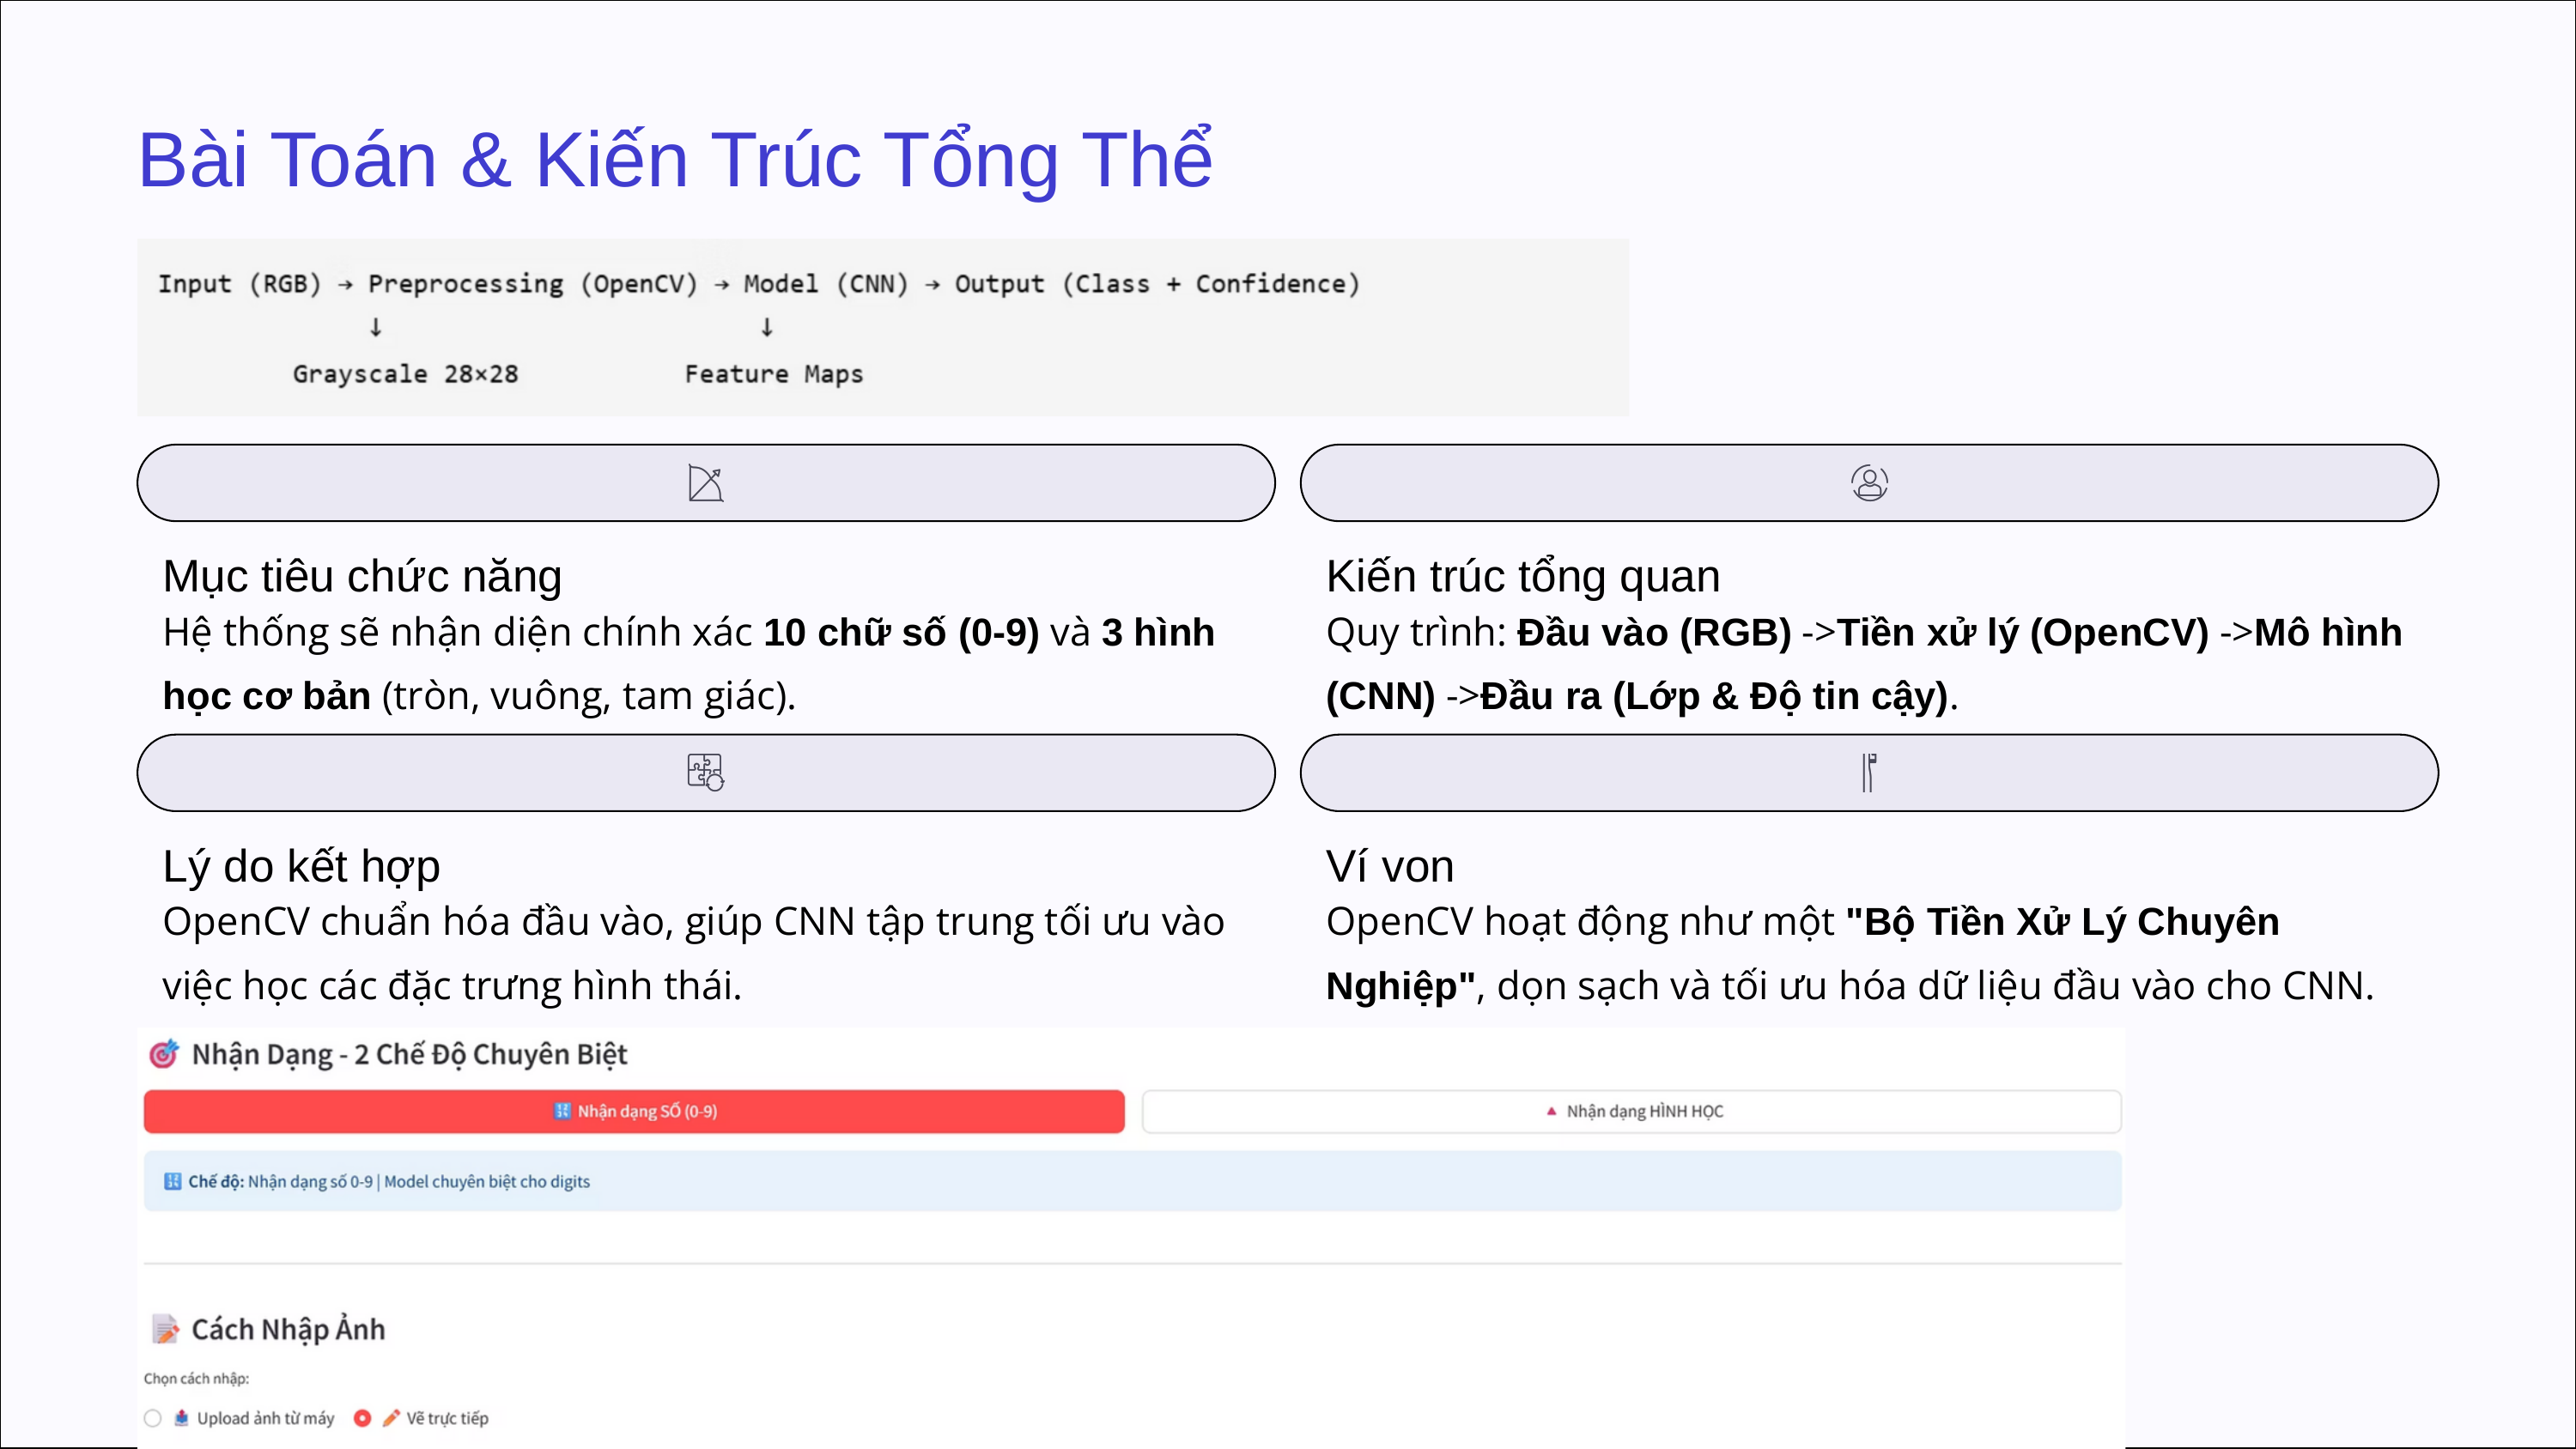

Bài Toán & Kiến Trúc Tổng Thể

Mục tiêu chức năng
Kiến trúc tổng quan
Hệ thống sẽ nhận diện chính xác 10 chữ số (0-9) và 3 hình học cơ bản (tròn, vuông, tam giác).
Quy trình: Đầu vào (RGB) ->Tiền xử lý (OpenCV) ->Mô hình (CNN) ->Đầu ra (Lớp & Độ tin cậy).

Lý do kết hợp
Ví von
OpenCV chuẩn hóa đầu vào, giúp CNN tập trung tối ưu vào việc học các đặc trưng hình thái.
OpenCV hoạt động như một "Bộ Tiền Xử Lý Chuyên Nghiệp", dọn sạch và tối ưu hóa dữ liệu đầu vào cho CNN.